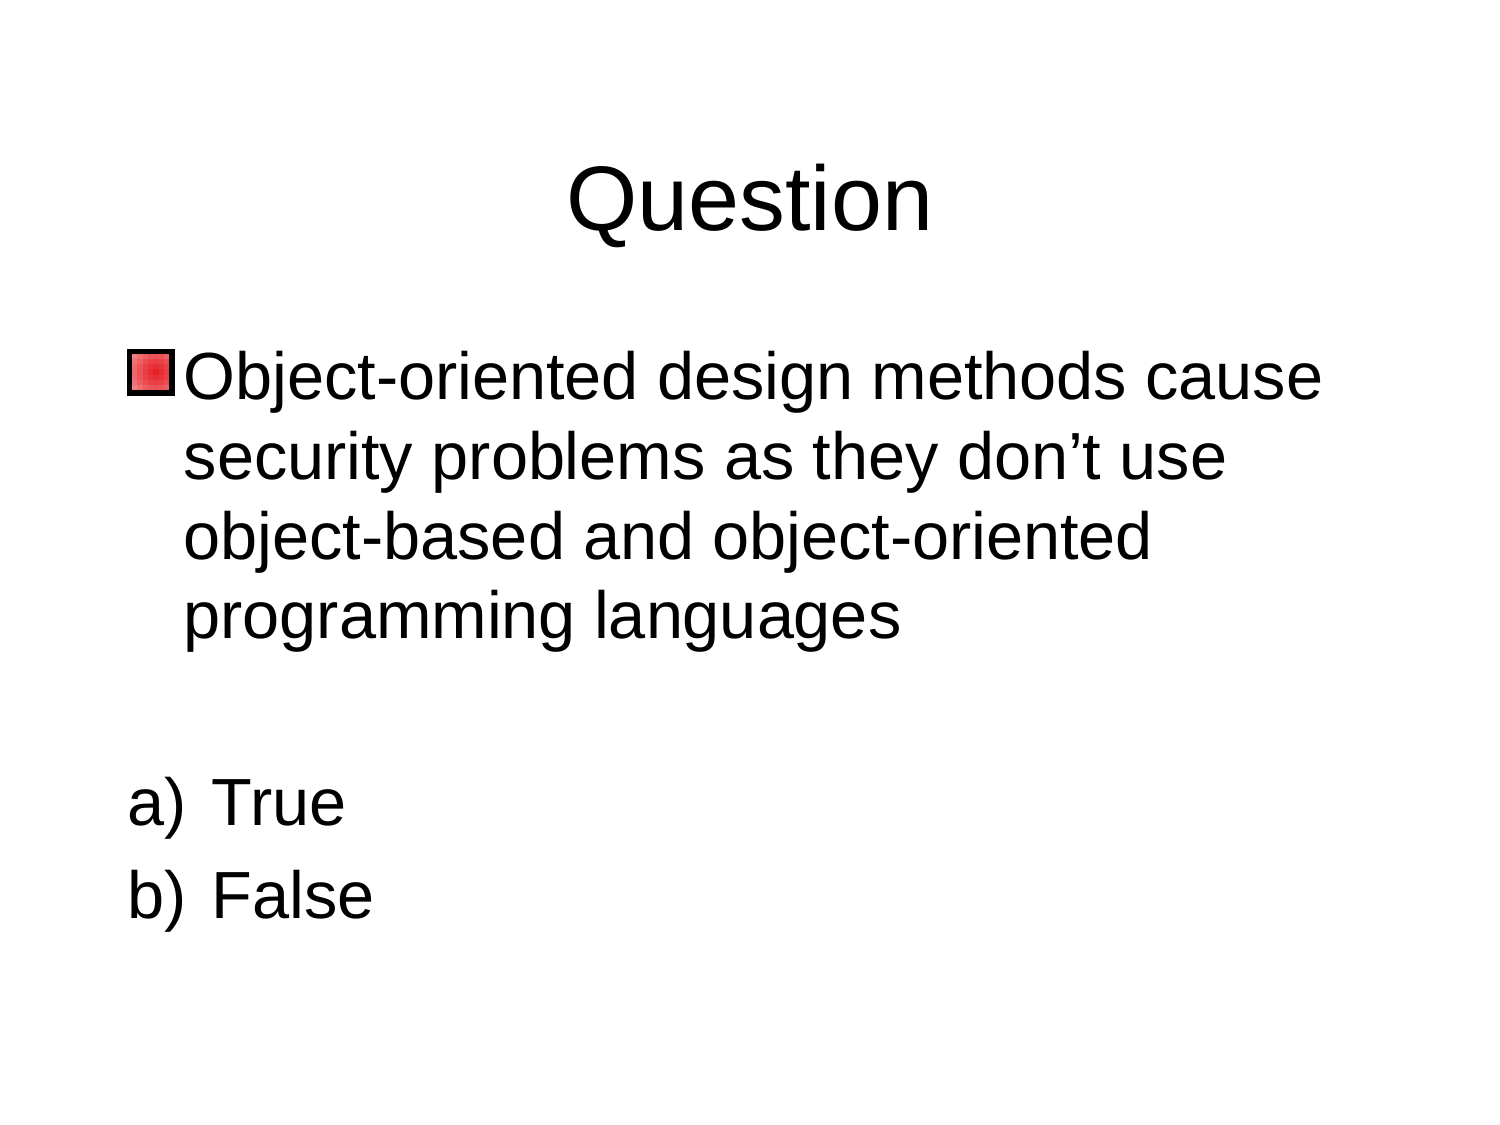

# Question
Object-oriented design methods cause security problems as they don’t use object-based and object-oriented programming languages

True
False